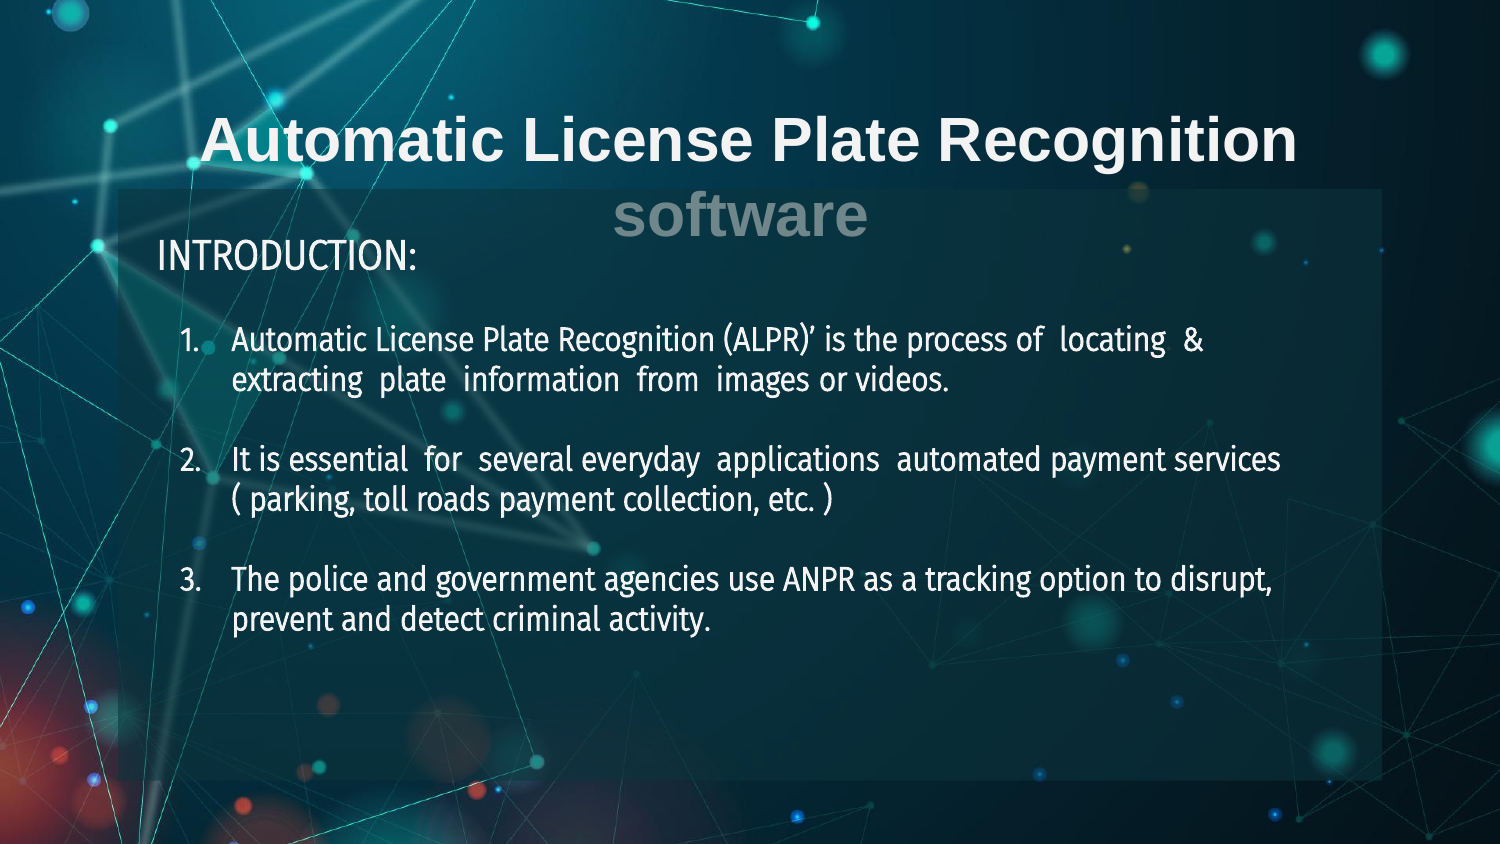

# Automatic License Plate Recognition software
INTRODUCTION:

Automatic License Plate Recognition (ALPR)’ is the process of  locating  &  extracting  plate  information  from  images or videos.

It is essential  for  several everyday  applications  automated payment services ( parking, toll roads payment collection, etc. )

The police and government agencies use ANPR as a tracking option to disrupt, prevent and detect criminal activity.